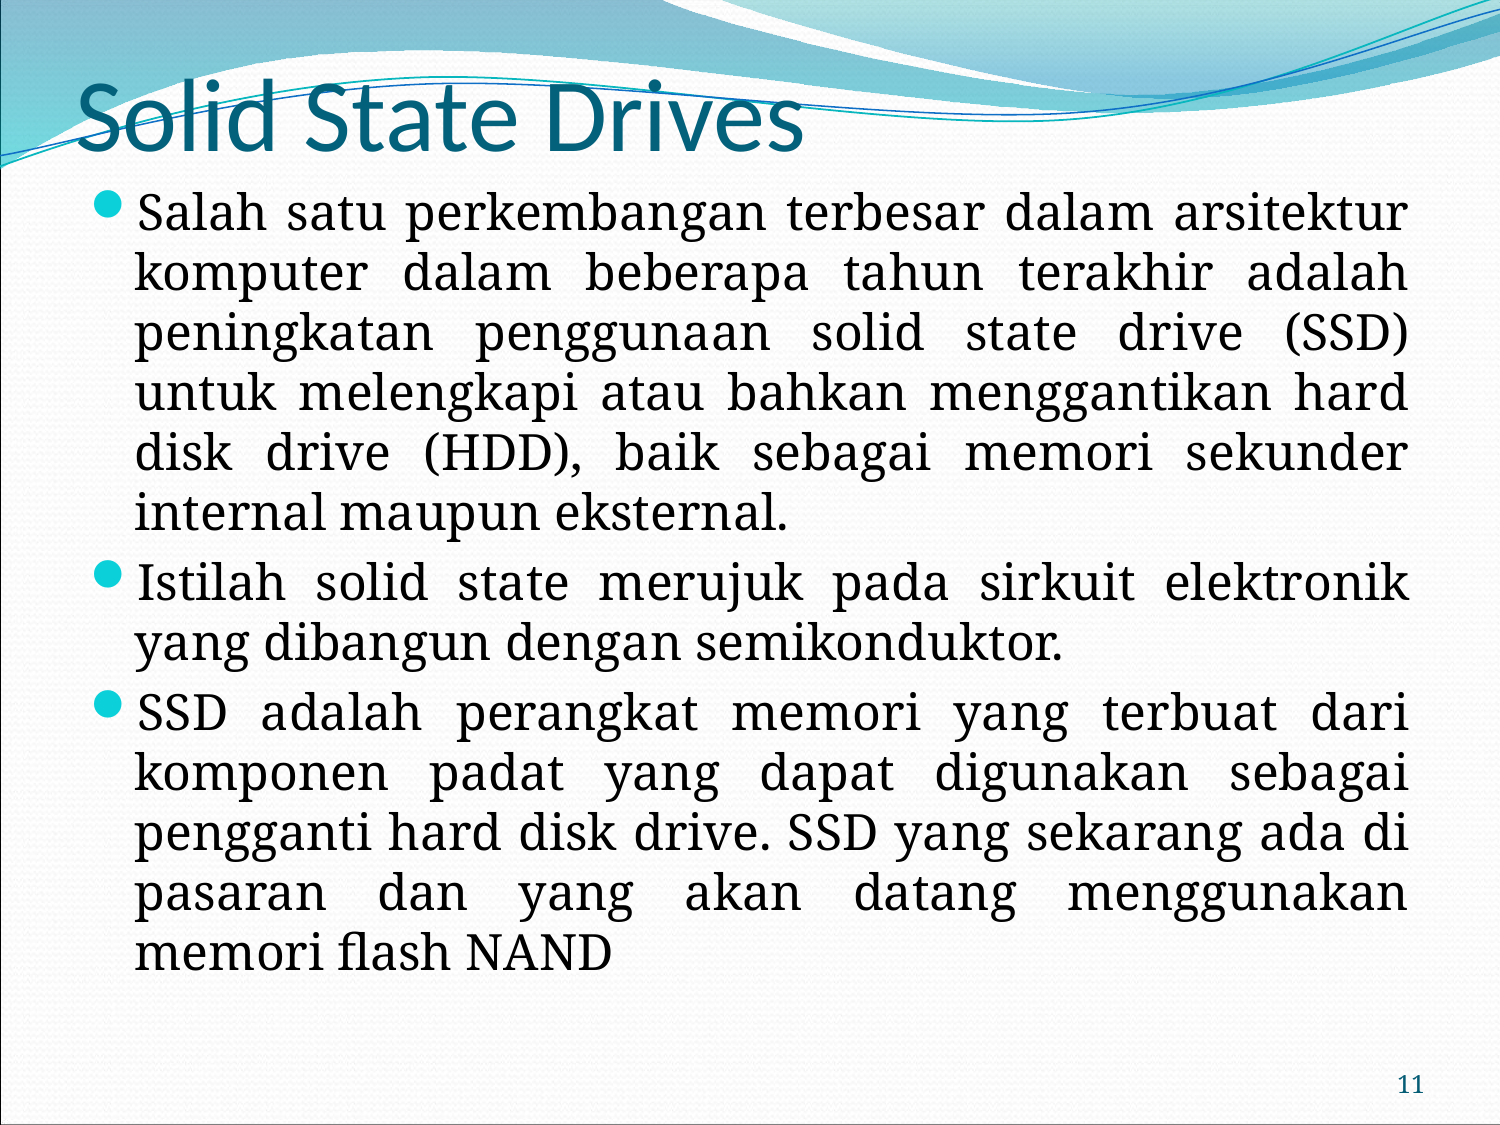

# Solid State Drives
Salah satu perkembangan terbesar dalam arsitektur komputer dalam beberapa tahun terakhir adalah peningkatan penggunaan solid state drive (SSD) untuk melengkapi atau bahkan menggantikan hard disk drive (HDD), baik sebagai memori sekunder internal maupun eksternal.
Istilah solid state merujuk pada sirkuit elektronik yang dibangun dengan semikonduktor.
SSD adalah perangkat memori yang terbuat dari komponen padat yang dapat digunakan sebagai pengganti hard disk drive. SSD yang sekarang ada di pasaran dan yang akan datang menggunakan memori flash NAND
11